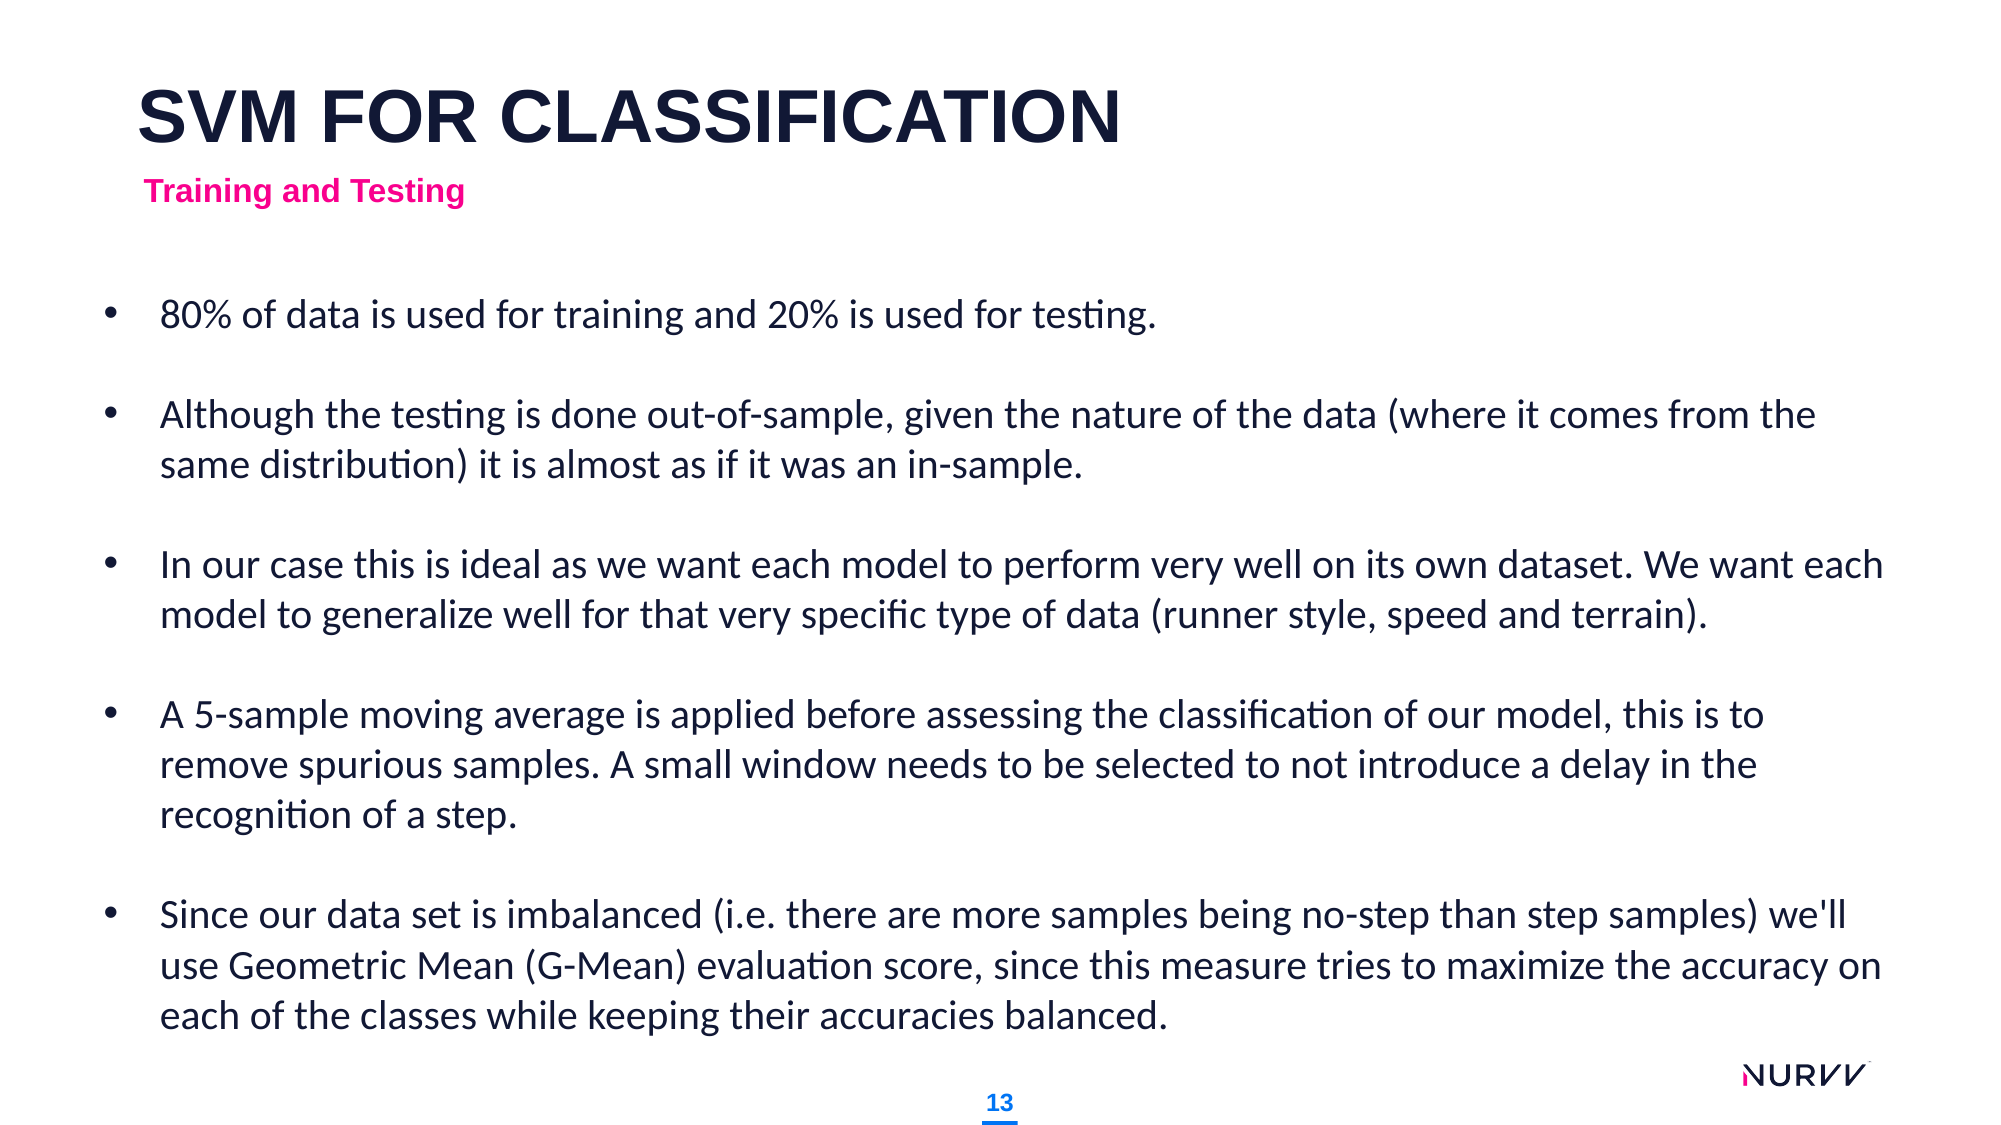

# SVM FOR CLASSIFICATION
Training and Testing
80% of data is used for training and 20% is used for testing.

Although the testing is done out-of-sample, given the nature of the data (where it comes from the same distribution) it is almost as if it was an in-sample.

In our case this is ideal as we want each model to perform very well on its own dataset. We want each model to generalize well for that very specific type of data (runner style, speed and terrain).

A 5-sample moving average is applied before assessing the classification of our model, this is to remove spurious samples. A small window needs to be selected to not introduce a delay in the recognition of a step.

Since our data set is imbalanced (i.e. there are more samples being no-step than step samples) we'll use Geometric Mean (G-Mean) evaluation score, since this measure tries to maximize the accuracy on each of the classes while keeping their accuracies balanced.